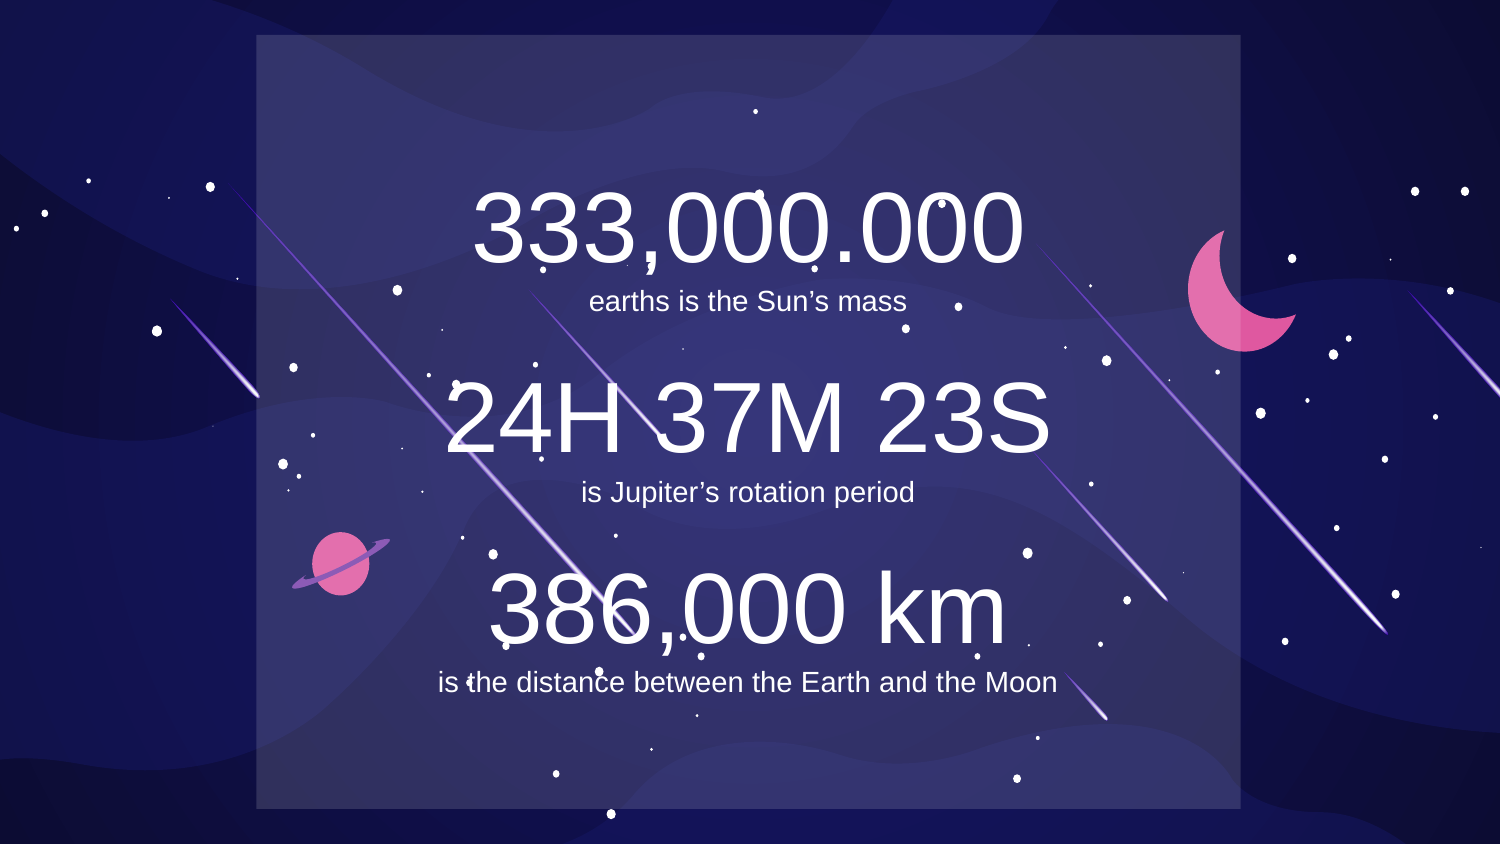

# 333,000.000
earths is the Sun’s mass
24H 37M 23S
is Jupiter’s rotation period
386,000 km
is the distance between the Earth and the Moon